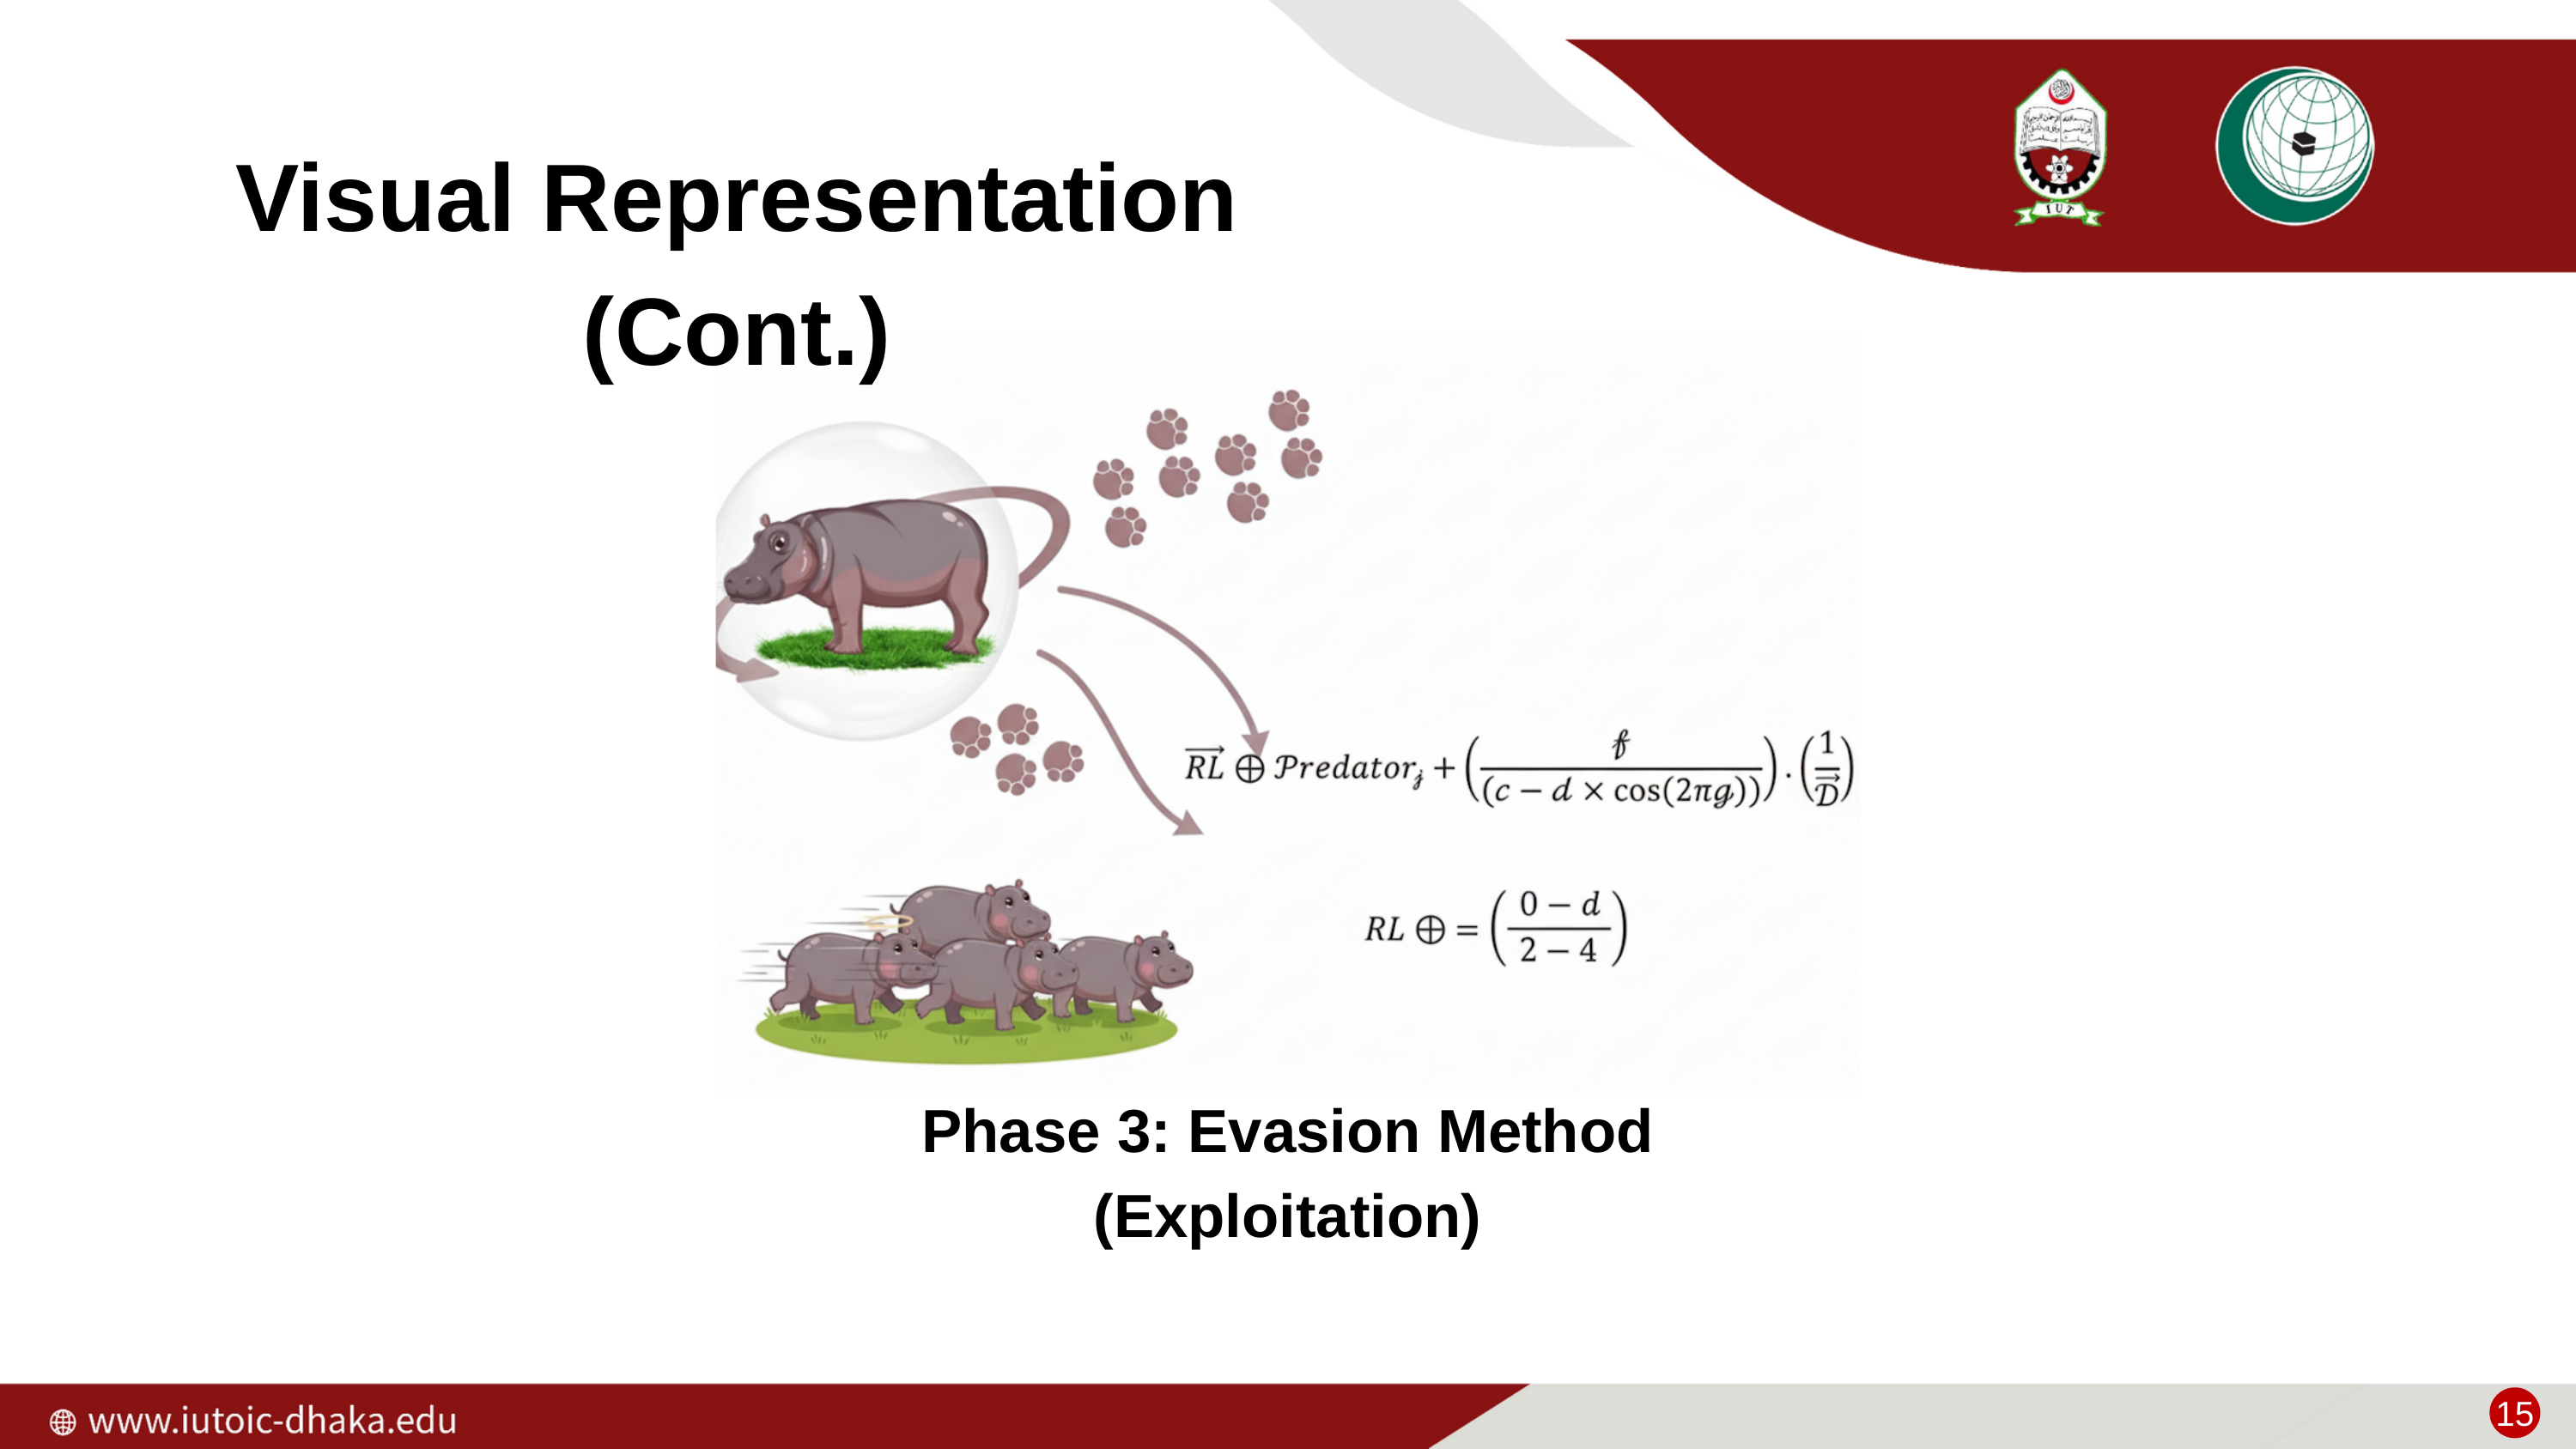

Visual Representation (Cont.)

Phase 3: Evasion Method (Exploitation)
15